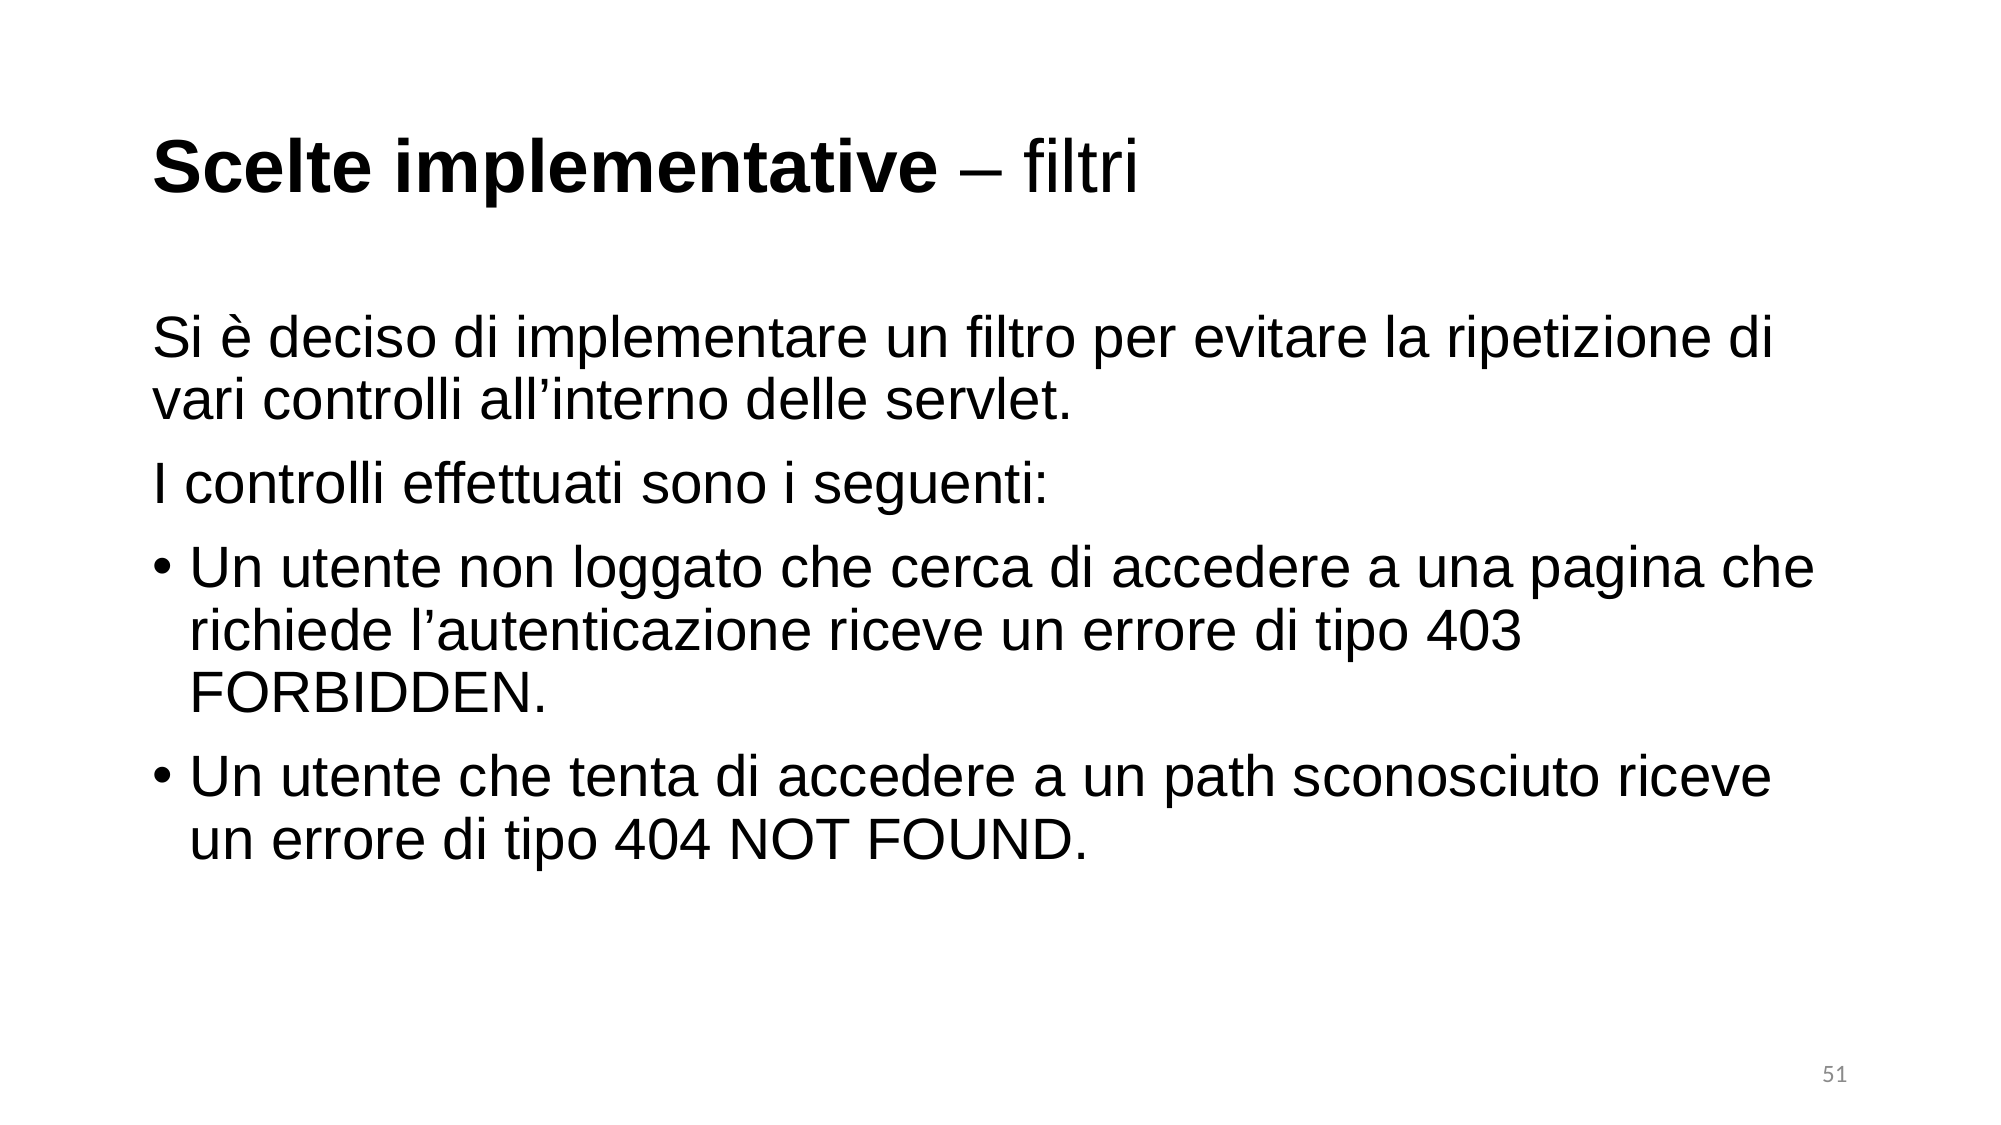

Scelte implementative – filtri
Si è deciso di implementare un filtro per evitare la ripetizione di vari controlli all’interno delle servlet.
I controlli effettuati sono i seguenti:
Un utente non loggato che cerca di accedere a una pagina che richiede l’autenticazione riceve un errore di tipo 403 FORBIDDEN.
Un utente che tenta di accedere a un path sconosciuto riceve un errore di tipo 404 NOT FOUND.

51